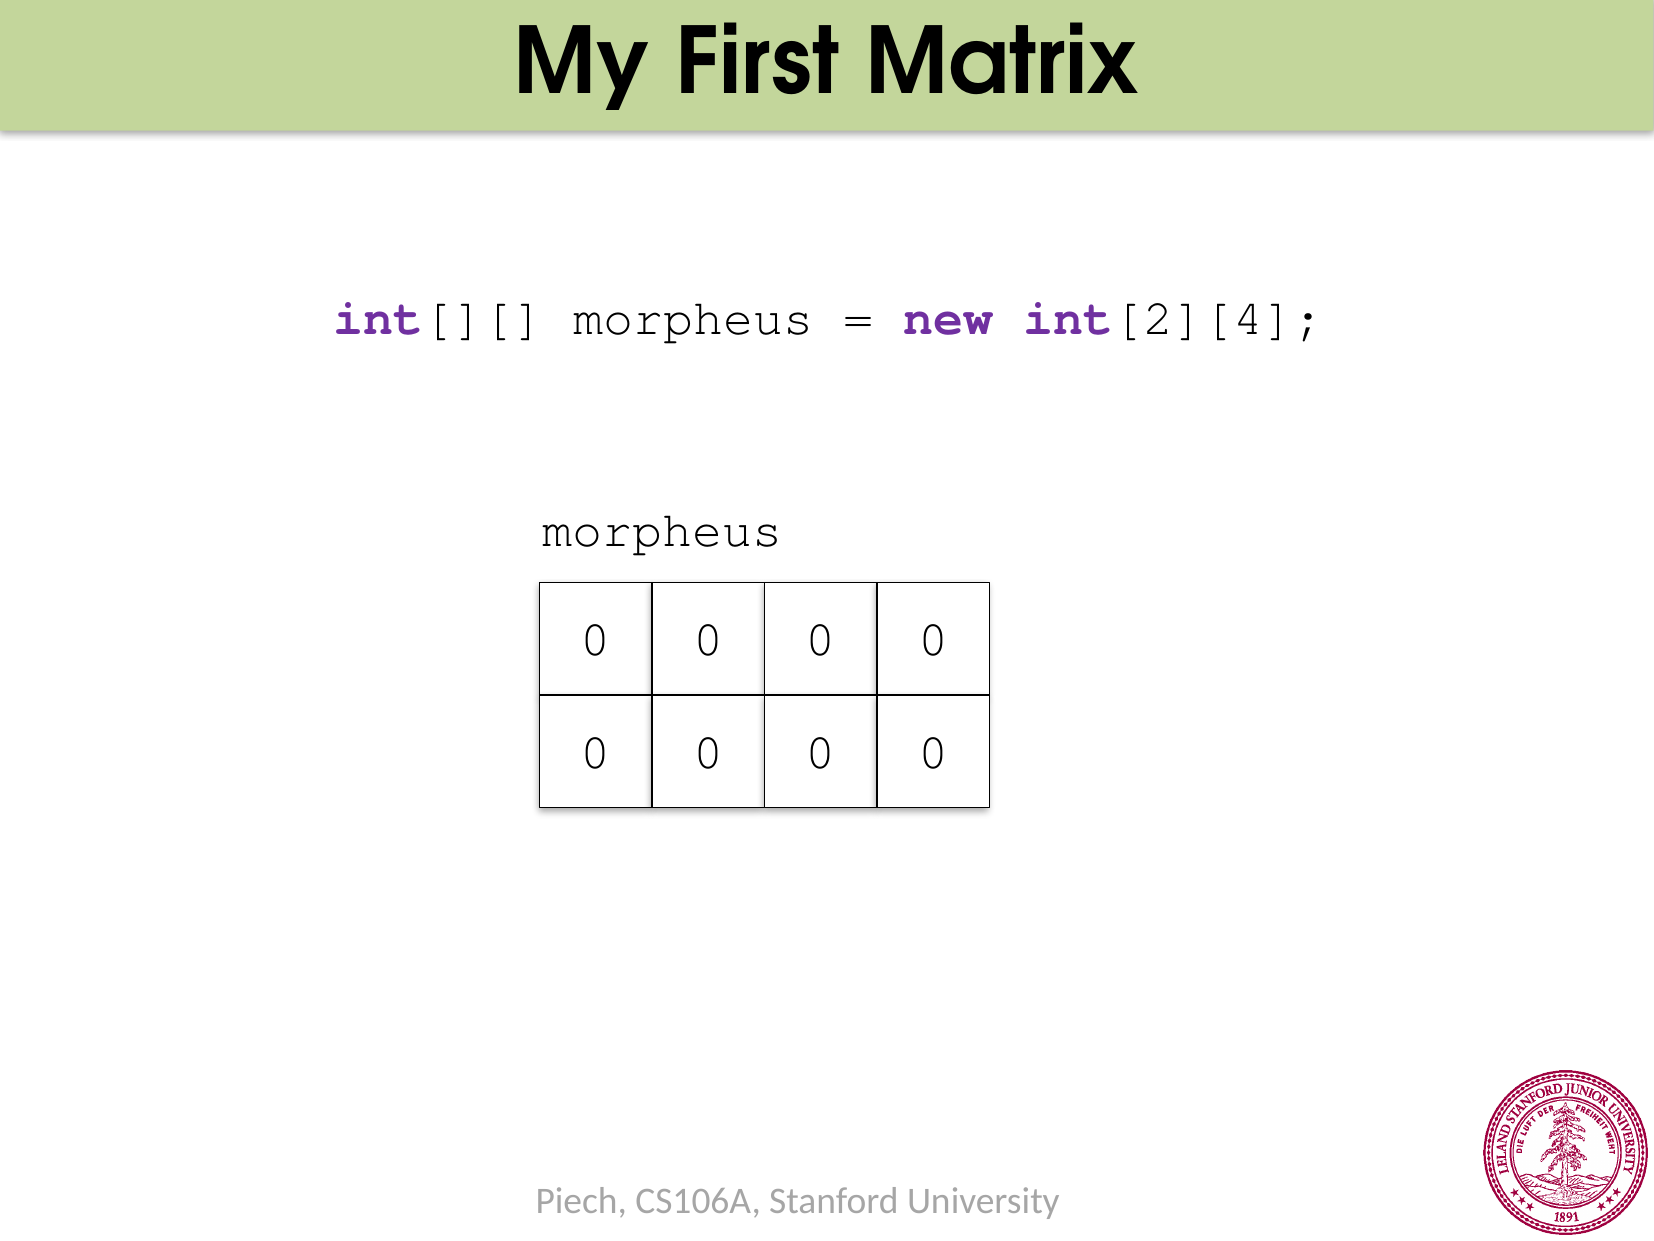

My First Matrix
int[][] morpheus = new int[2][4];
morpheus
0
0
0
0
0
0
0
0